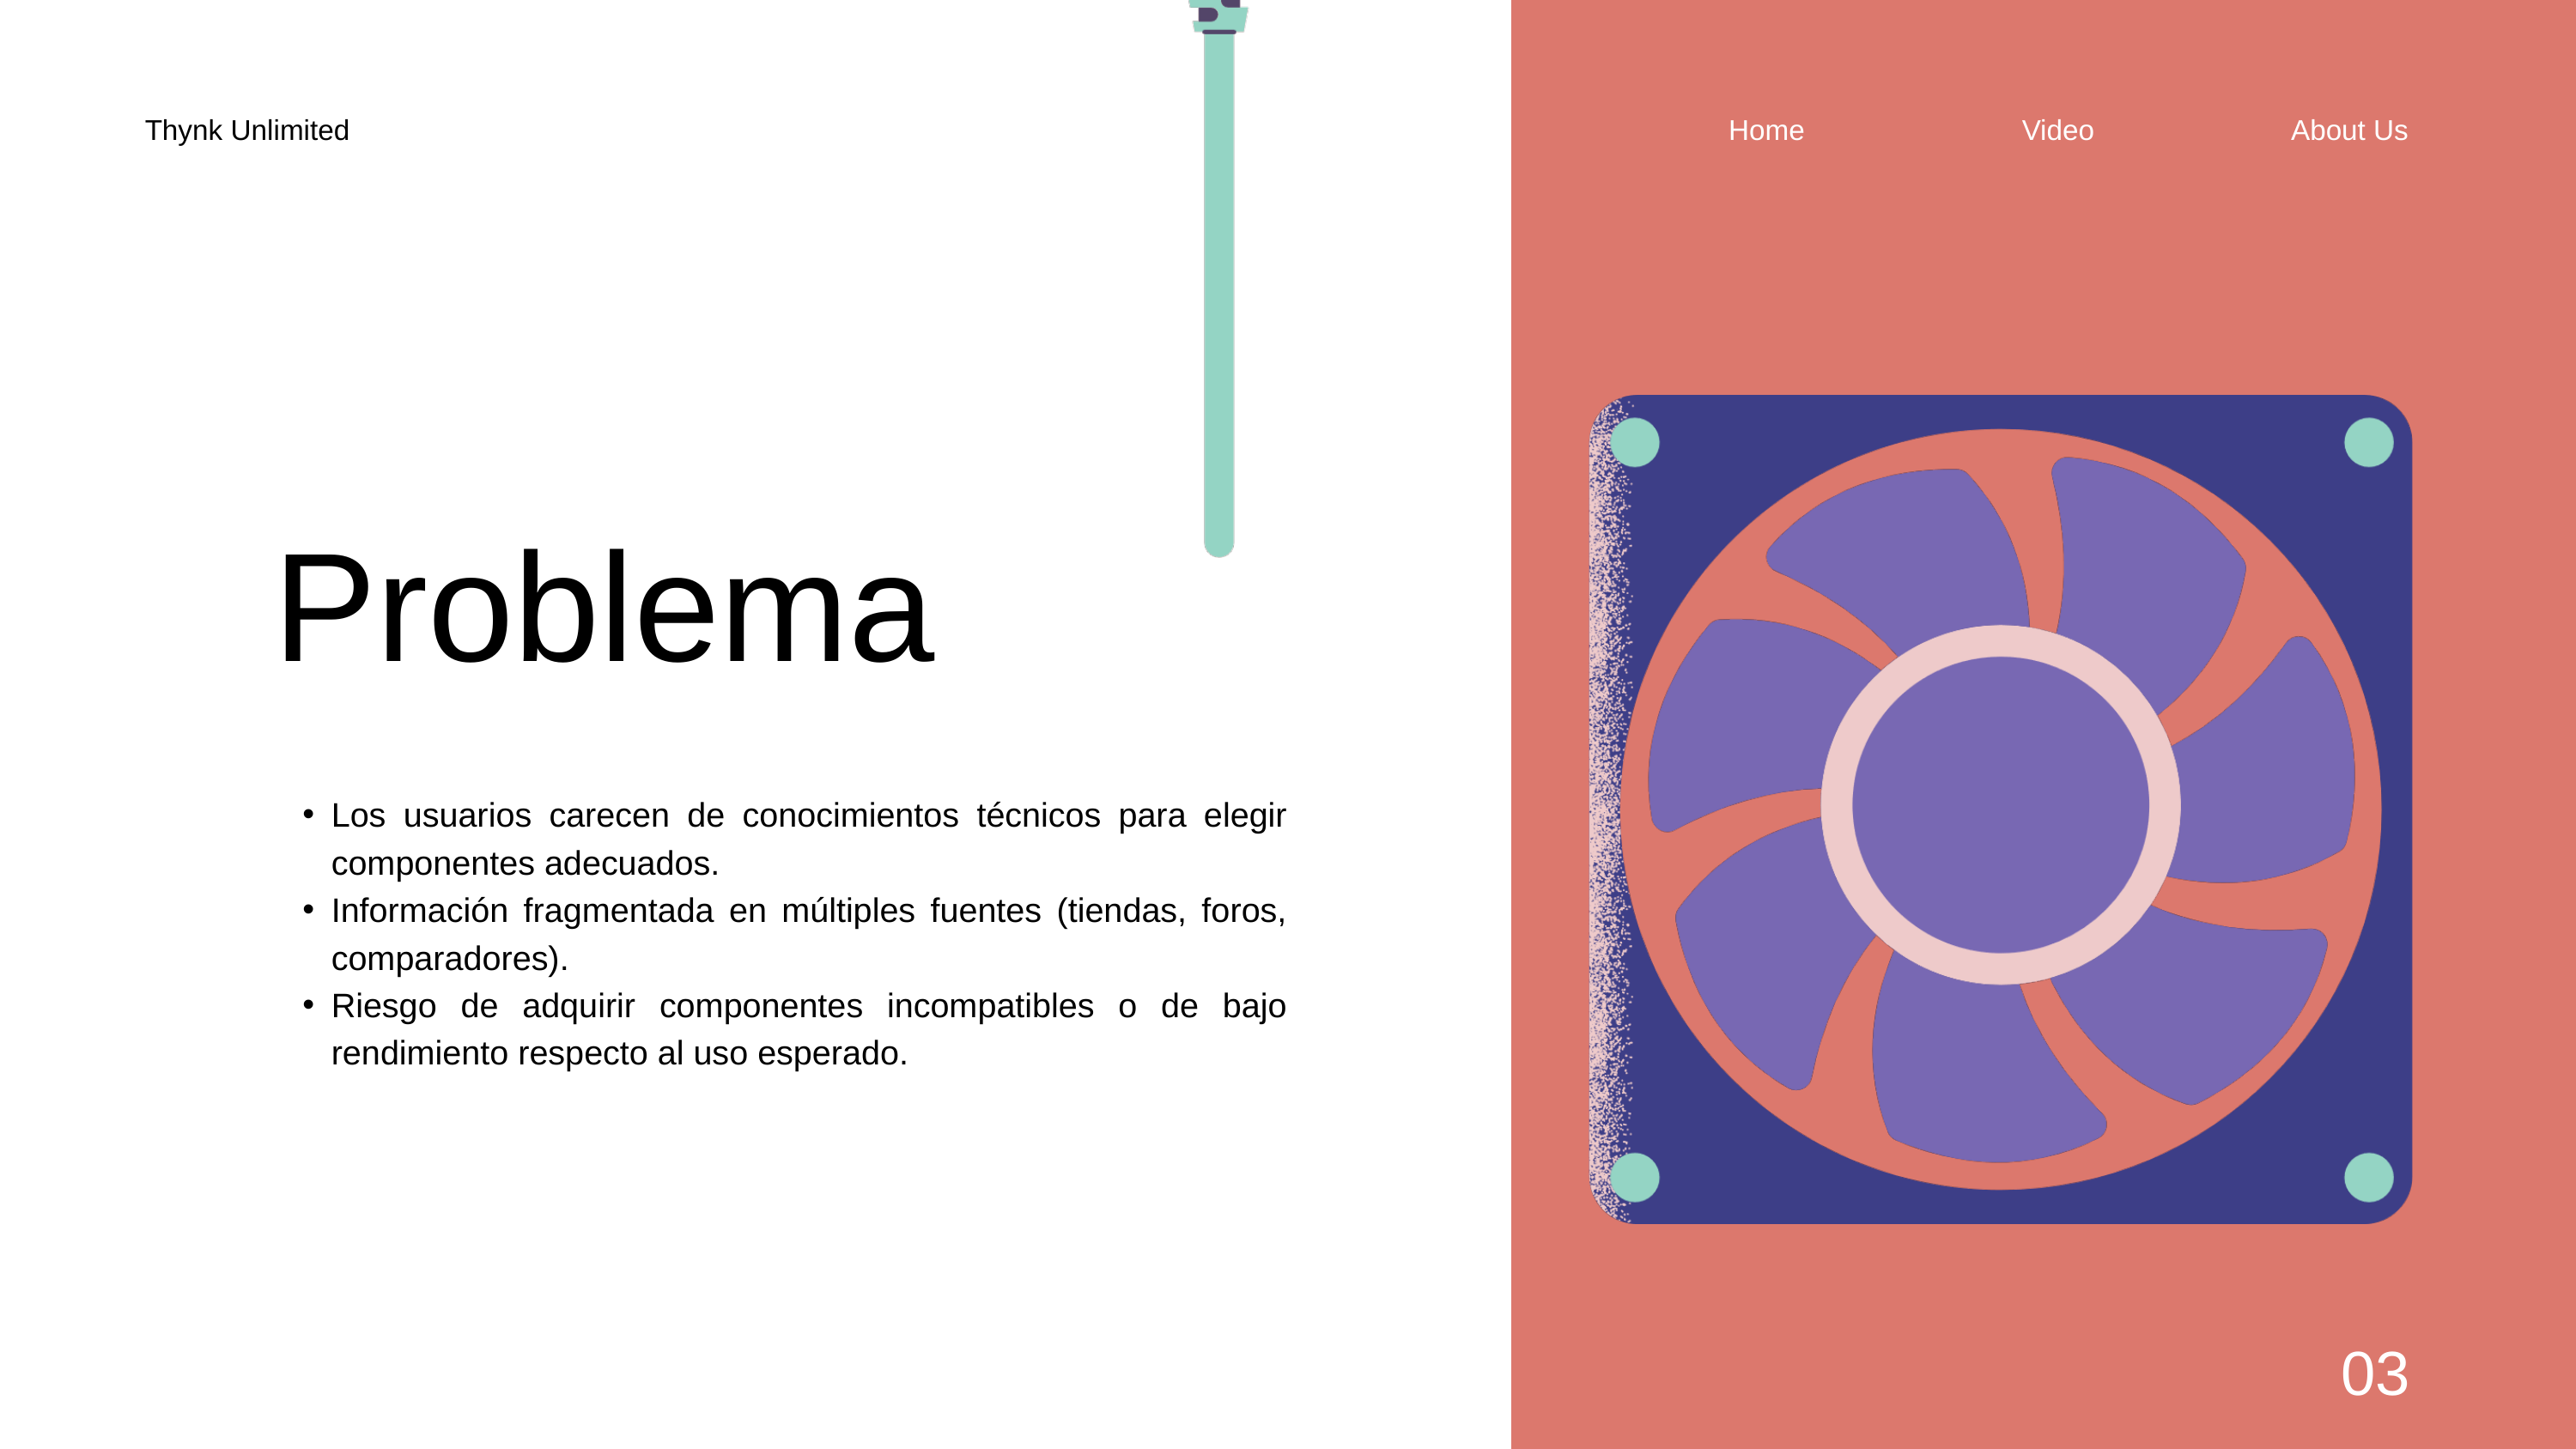

Thynk Unlimited
Home
Video
About Us

Problema
Los usuarios carecen de conocimientos técnicos para elegir componentes adecuados.
Información fragmentada en múltiples fuentes (tiendas, foros, comparadores).
Riesgo de adquirir componentes incompatibles o de bajo rendimiento respecto al uso esperado.

03